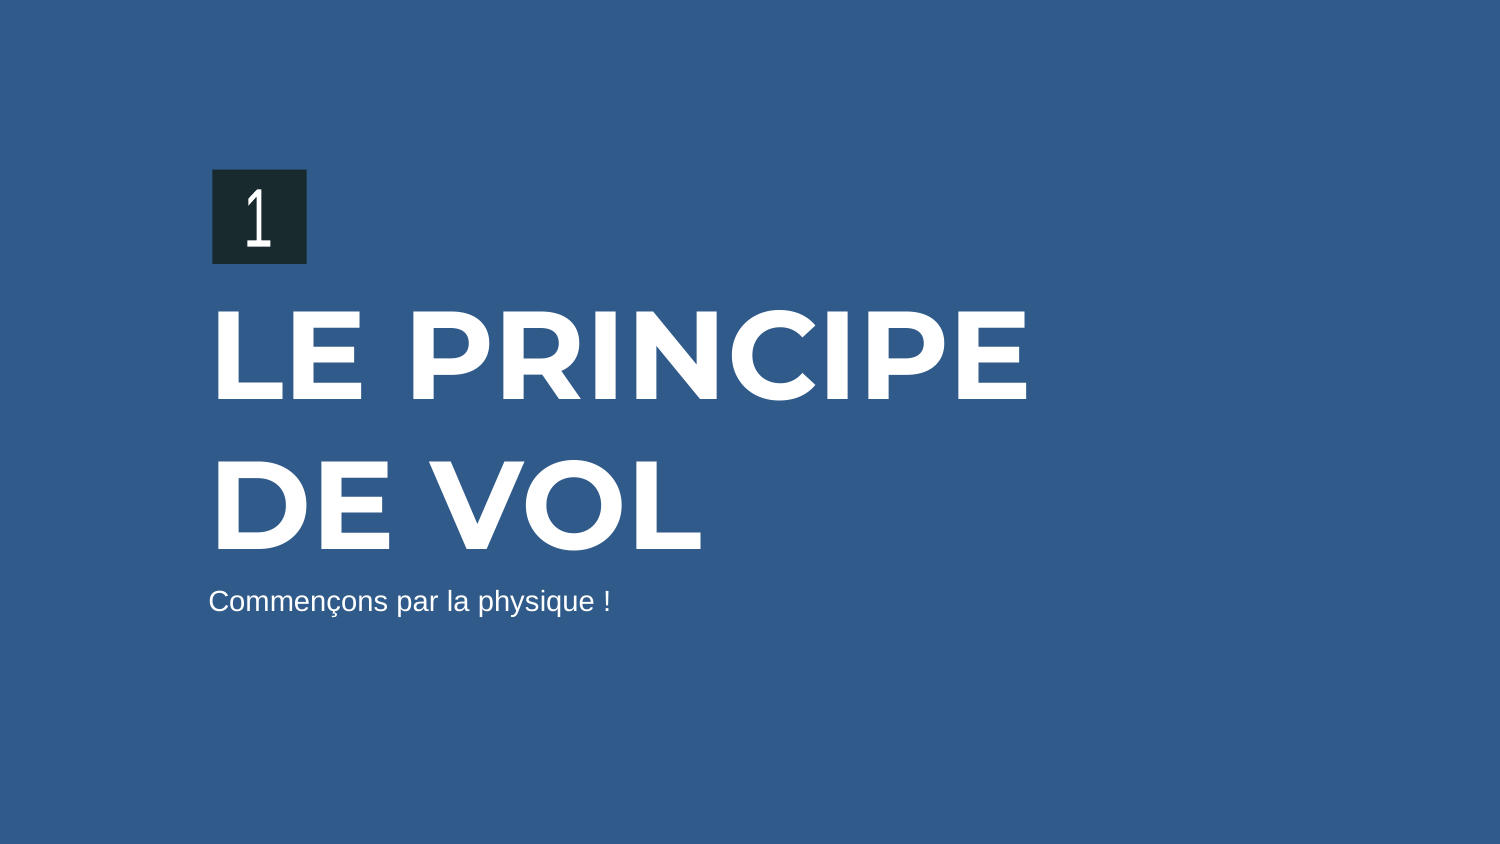

1
# LE PRINCIPE DE VOL
Commençons par la physique !